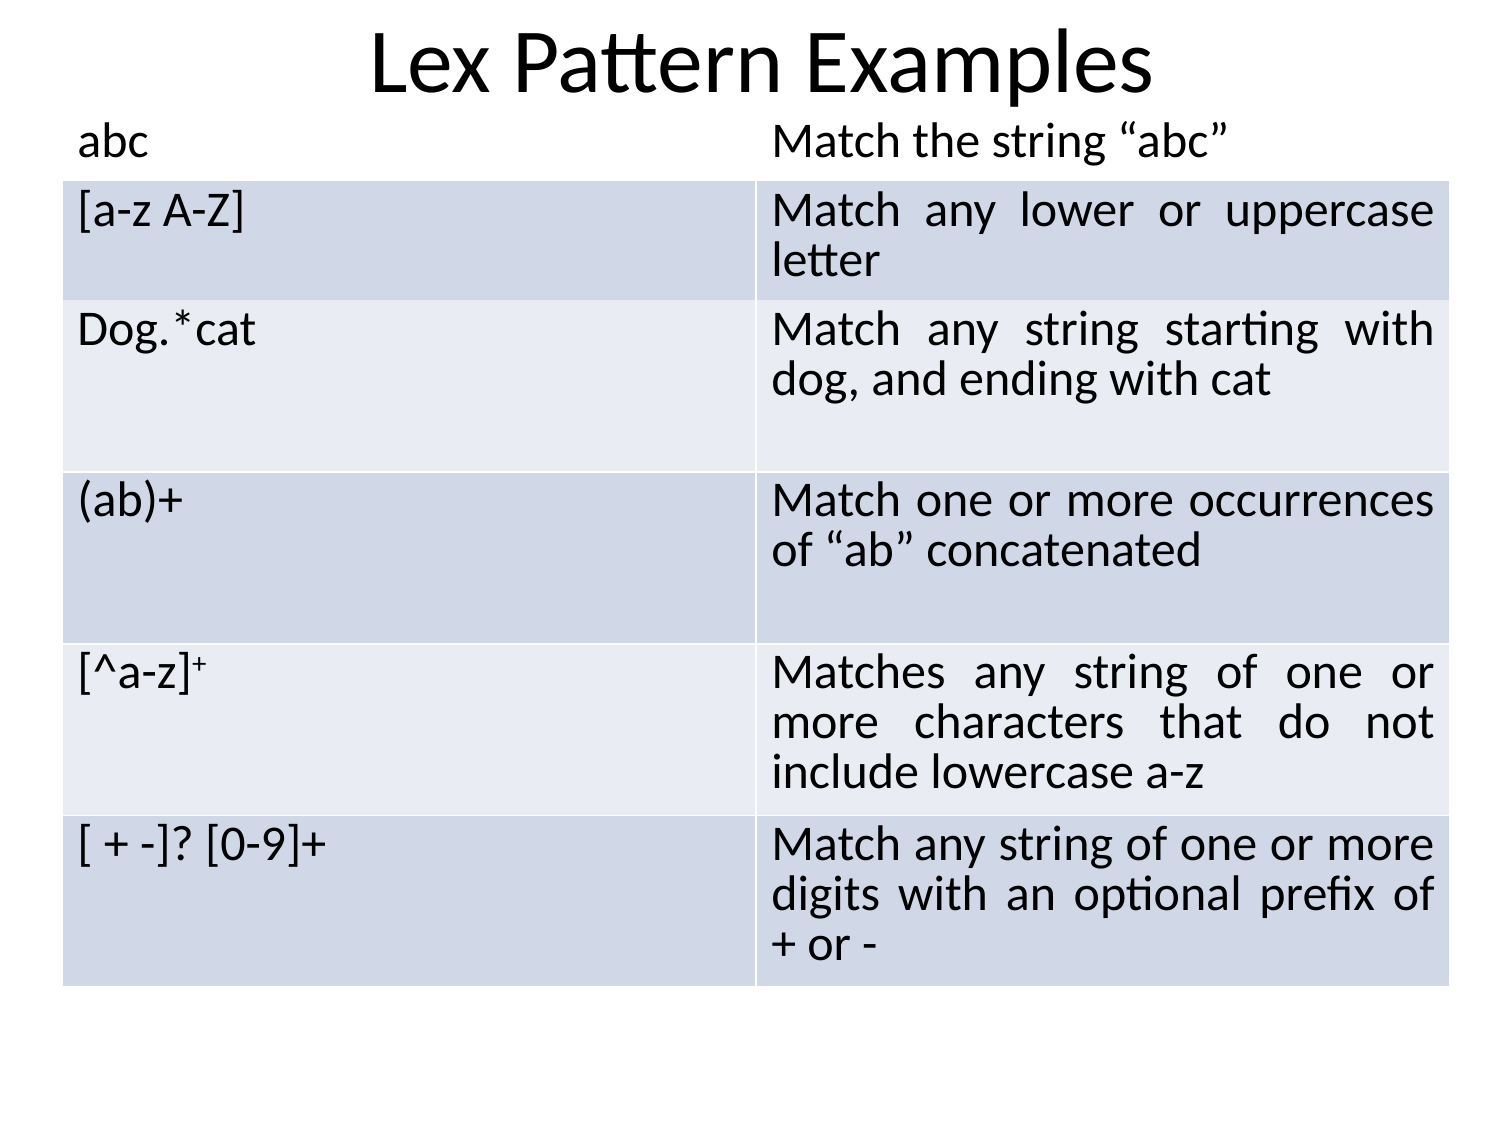

# Lex Pattern Examples
| abc | Match the string “abc” |
| --- | --- |
| [a-z A-Z] | Match any lower or uppercase letter |
| Dog.\*cat | Match any string starting with dog, and ending with cat |
| (ab)+ | Match one or more occurrences of “ab” concatenated |
| [^a-z]+ | Matches any string of one or more characters that do not include lowercase a-z |
| [ + -]? [0-9]+ | Match any string of one or more digits with an optional prefix of + or - |